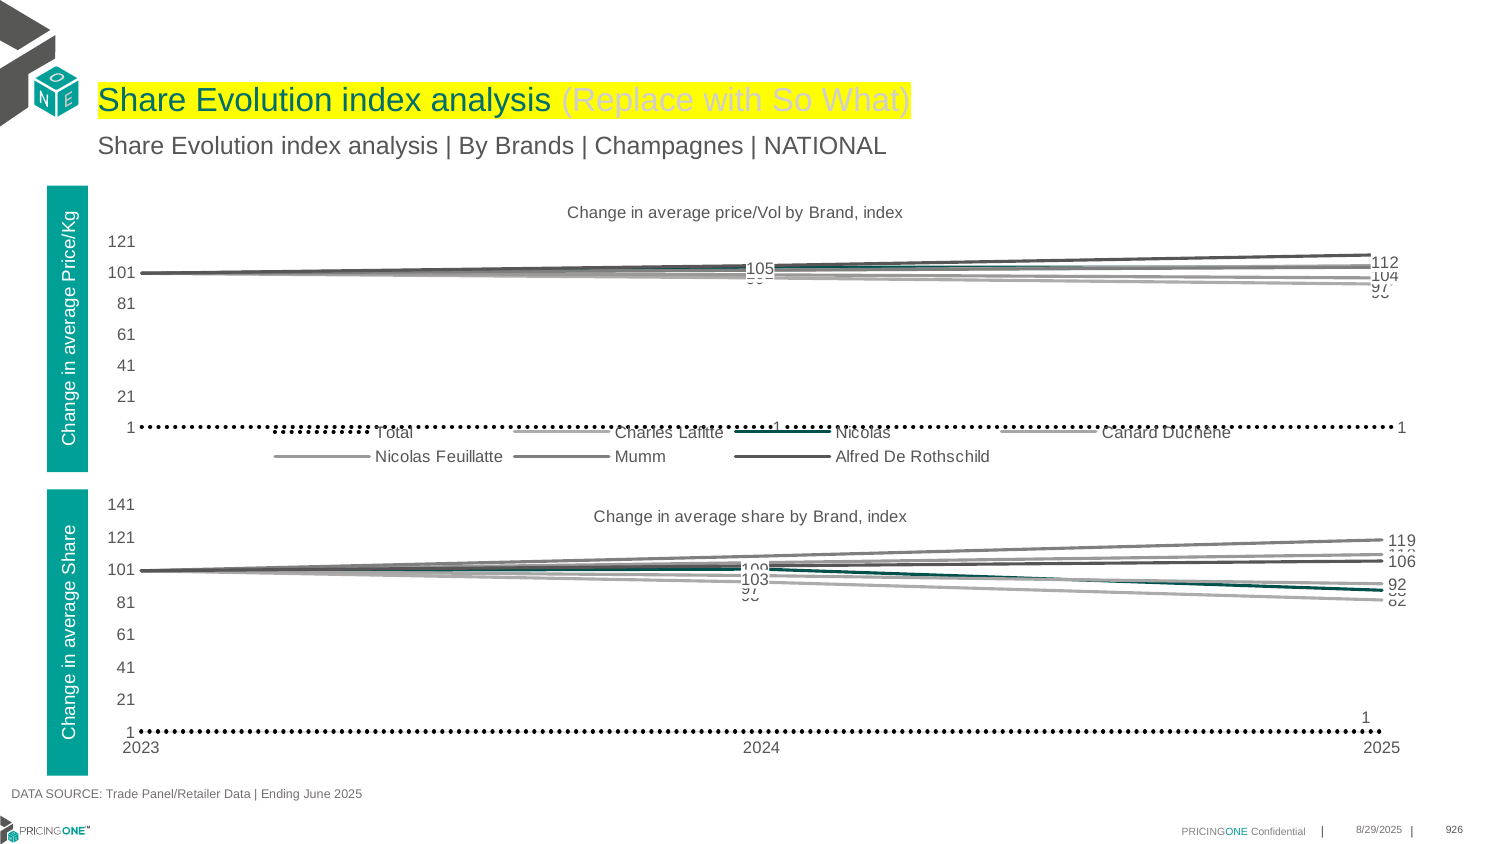

# Share Evolution index analysis (Replace with So What)
Share Evolution index analysis | By Brands | Champagnes | NATIONAL

### Chart: Change in average price/Vol by Brand, index

| Category | Total | Charles Lafitte | Nicolas | Canard Duchêne | Nicolas Feuillatte | Mumm | Alfred De Rothschild |
|---|---|---|---|---|---|---|---|
| 2023 | 1.0 | 100.0 | 100.0 | 100.0 | 100.0 | 100.0 | 100.0 |
| 2024 | 0.988934498743763 | 97.0 | 104.0 | 102.0 | 99.0 | 102.0 | 105.0 |
| 2025 | 0.9819526522523797 | 93.0 | 104.0 | 105.0 | 97.0 | 104.0 | 112.0 |
Change in average Price/Kg

### Chart: Change in average share by Brand, index

| Category | Total | Charles Lafitte | Nicolas | Canard Duchêne | Nicolas Feuillatte | Mumm | Alfred De Rothschild |
|---|---|---|---|---|---|---|---|
| 2023 | 1.0 | 100.0 | 100.0 | 100.0 | 100.0 | 100.0 | 100.0 |
| 2024 | 1.0 | 93.0 | 101.0 | 97.0 | 105.0 | 109.0 | 103.0 |
| 2025 | 1.0 | 82.0 | 88.0 | 92.0 | 110.0 | 119.0 | 106.0 |
Change in average Share
DATA SOURCE: Trade Panel/Retailer Data | Ending June 2025

8/29/2025
926